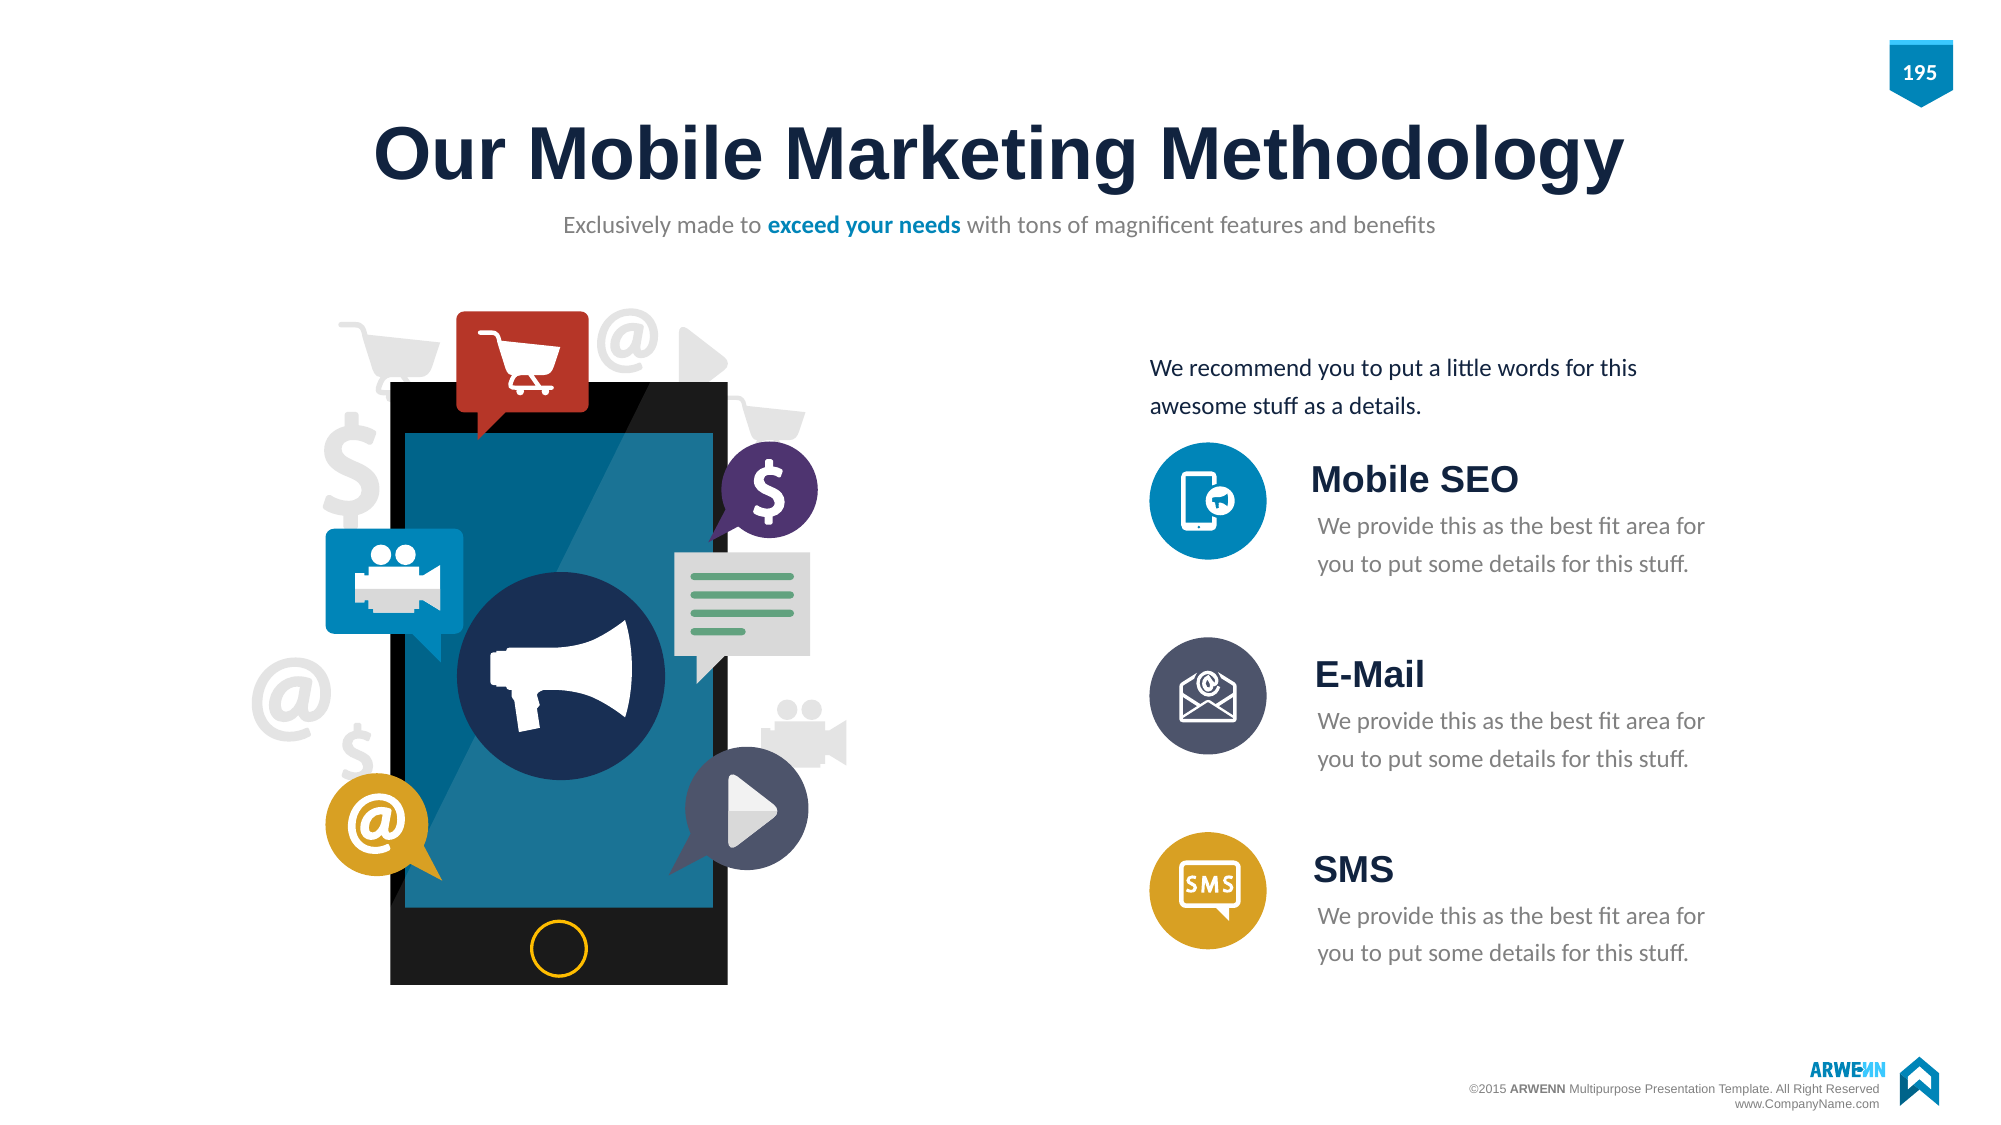

# Our Mobile Marketing Methodology
Exclusively made to exceed your needs with tons of magnificent features and benefits

We recommend you to put a little words for this awesome stuff as a details.

Mobile SEO

We provide this as the best fit area for you to put some details for this stuff.

E-Mail

We provide this as the best fit area for you to put some details for this stuff.

SMS

We provide this as the best fit area for you to put some details for this stuff.